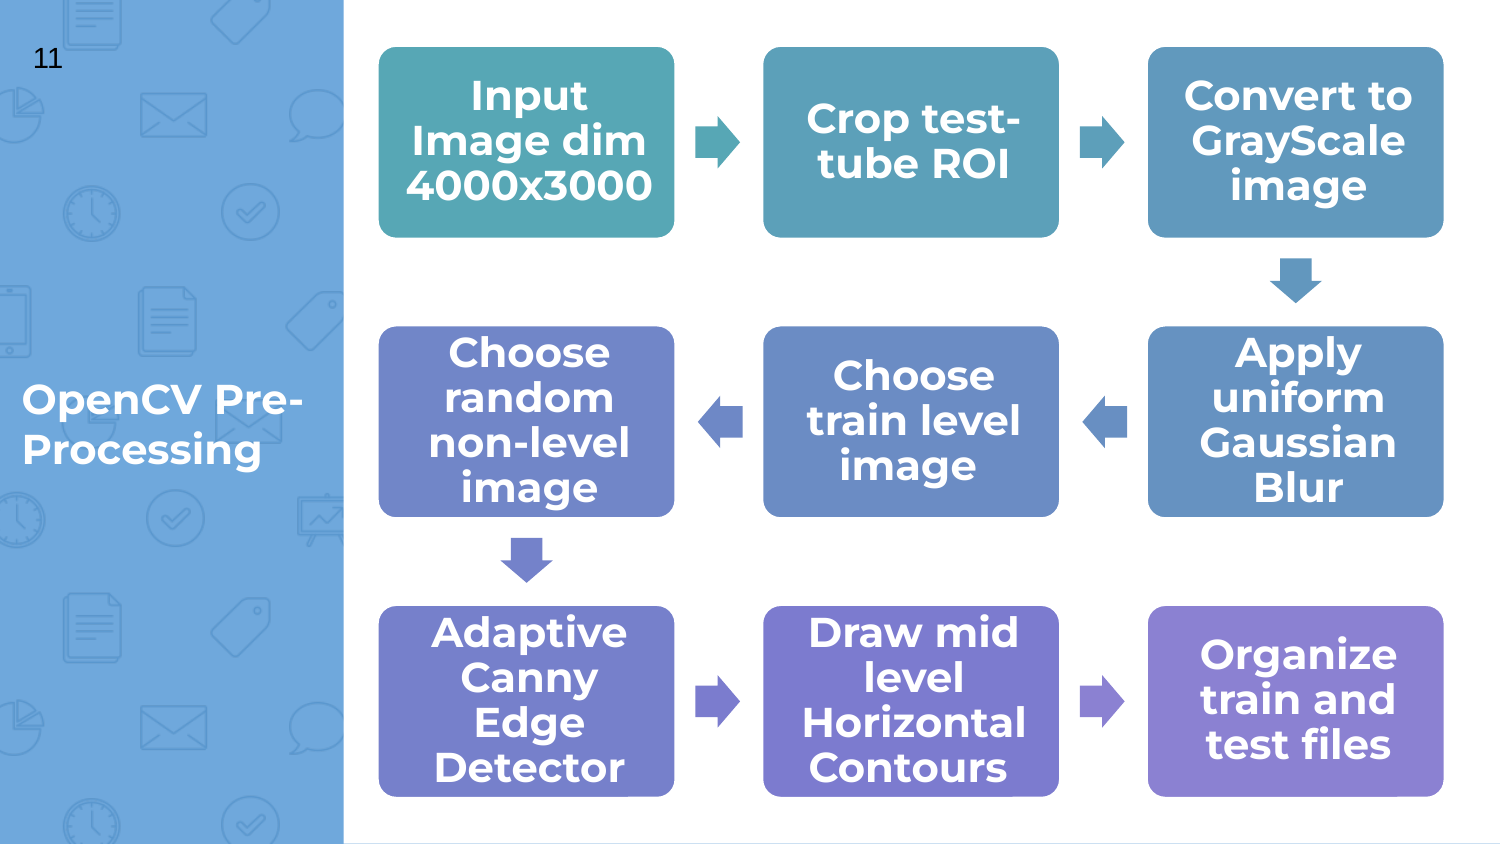

11
Input Image dim 4000x3000

Crop test-tube ROI

Convert to GrayScale image

Apply uniform Gaussian Blur

Choose train level image

Choose random non-level image

Adaptive Canny Edge Detector

Draw mid level Horizontal Contours

Organize train and test files
# OpenCV Pre-Processing